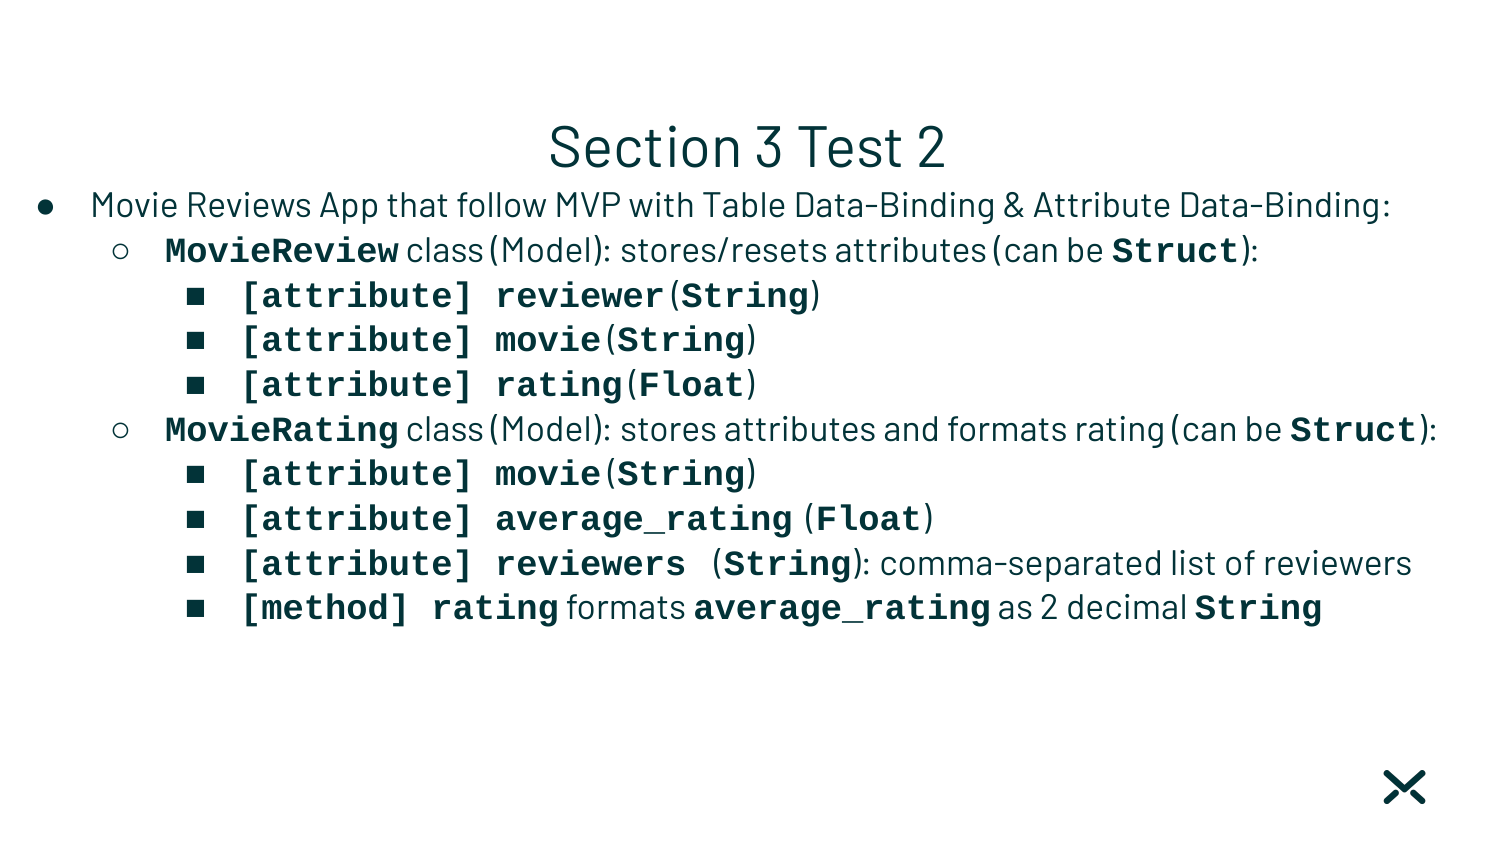

# Section 3 Test 2
Movie Reviews App that follow MVP with Table Data-Binding & Attribute Data-Binding:
MovieReview class (Model): stores/resets attributes (can be Struct):
[attribute] reviewer (String)
[attribute] movie (String)
[attribute] rating (Float)
MovieRating class (Model): stores attributes and formats rating (can be Struct):
[attribute] movie (String)
[attribute] average_rating  (Float)
[attribute] reviewers  (String): comma-separated list of reviewers
[method] rating formats average_rating as 2 decimal String